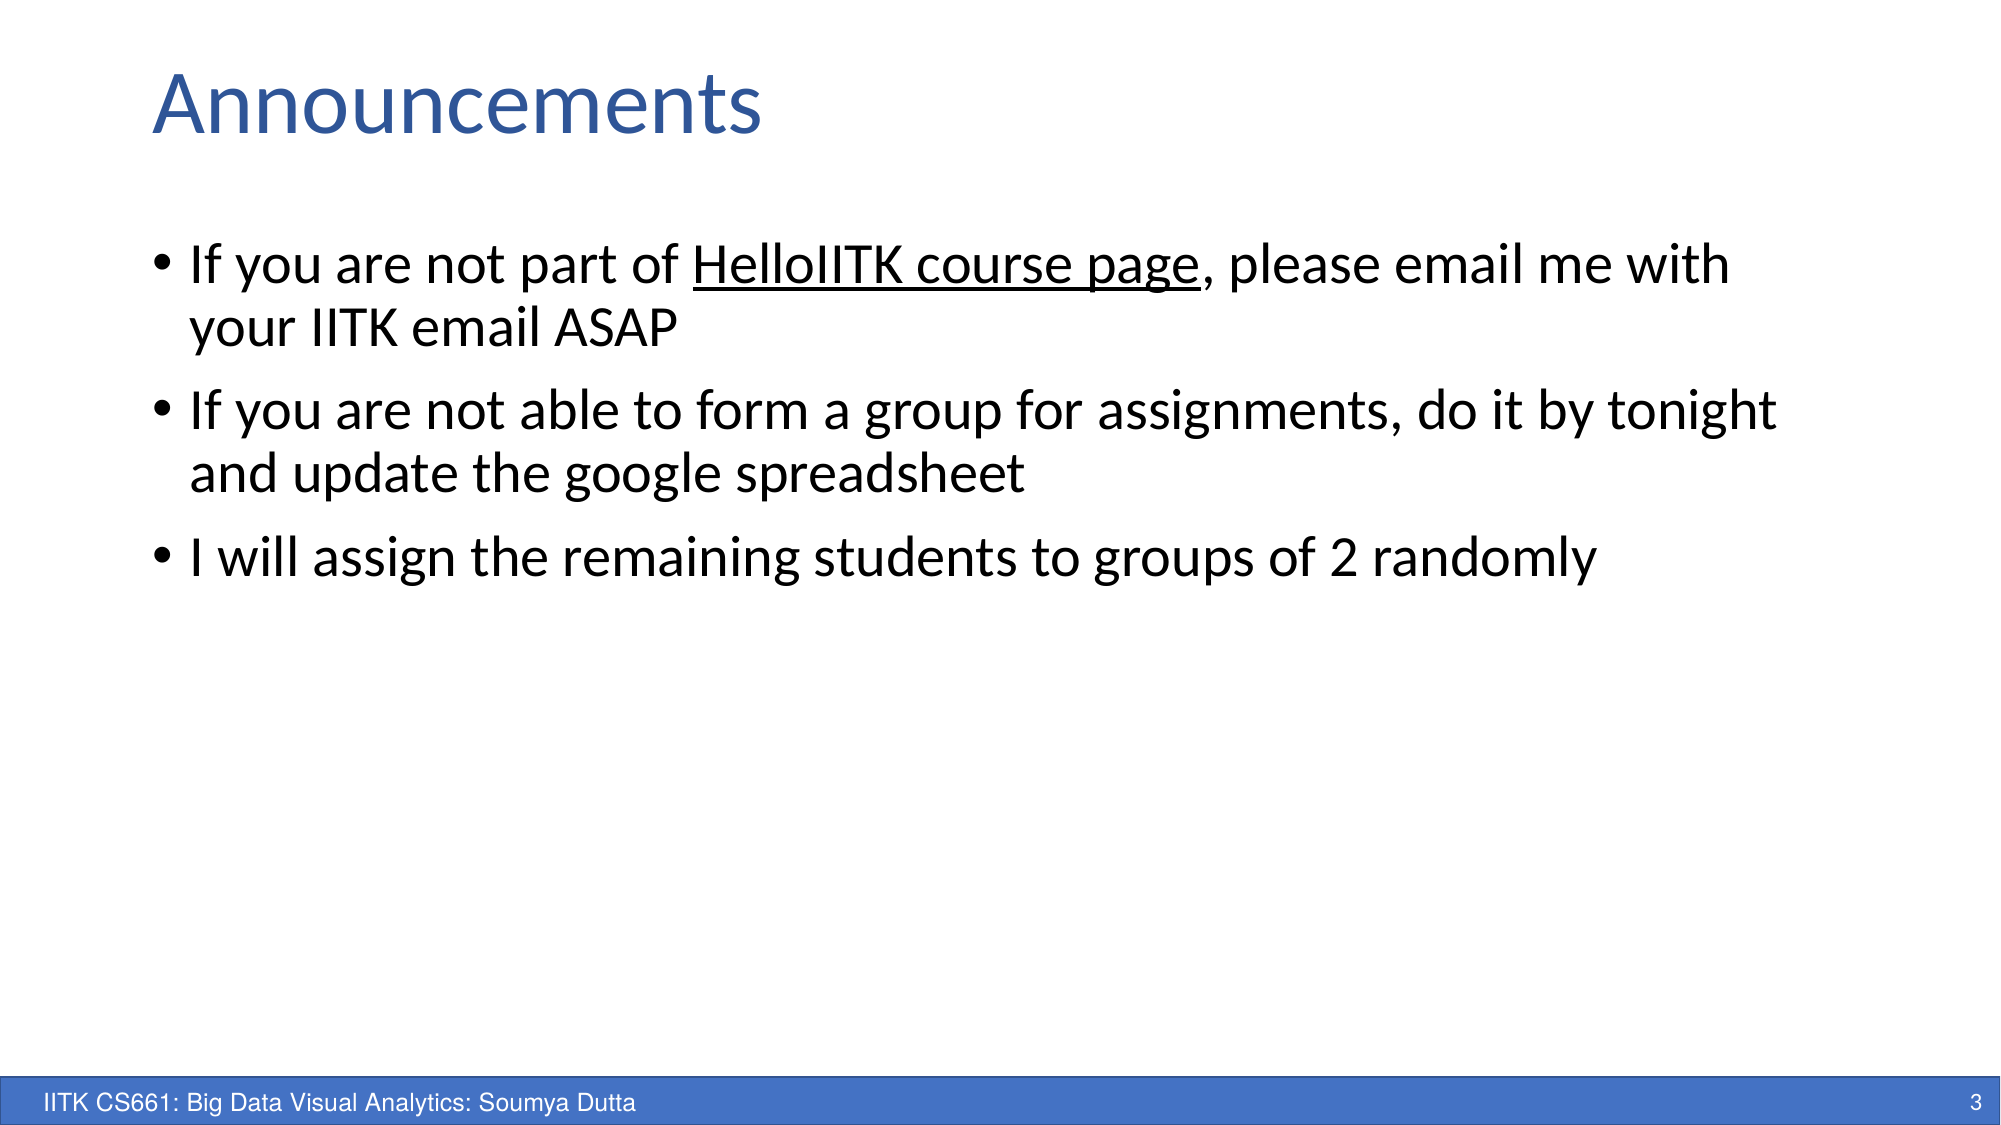

# Announcements
If you are not part of HelloIITK course page, please email me with your IITK email ASAP
If you are not able to form a group for assignments, do it by tonight and update the google spreadsheet
I will assign the remaining students to groups of 2 randomly